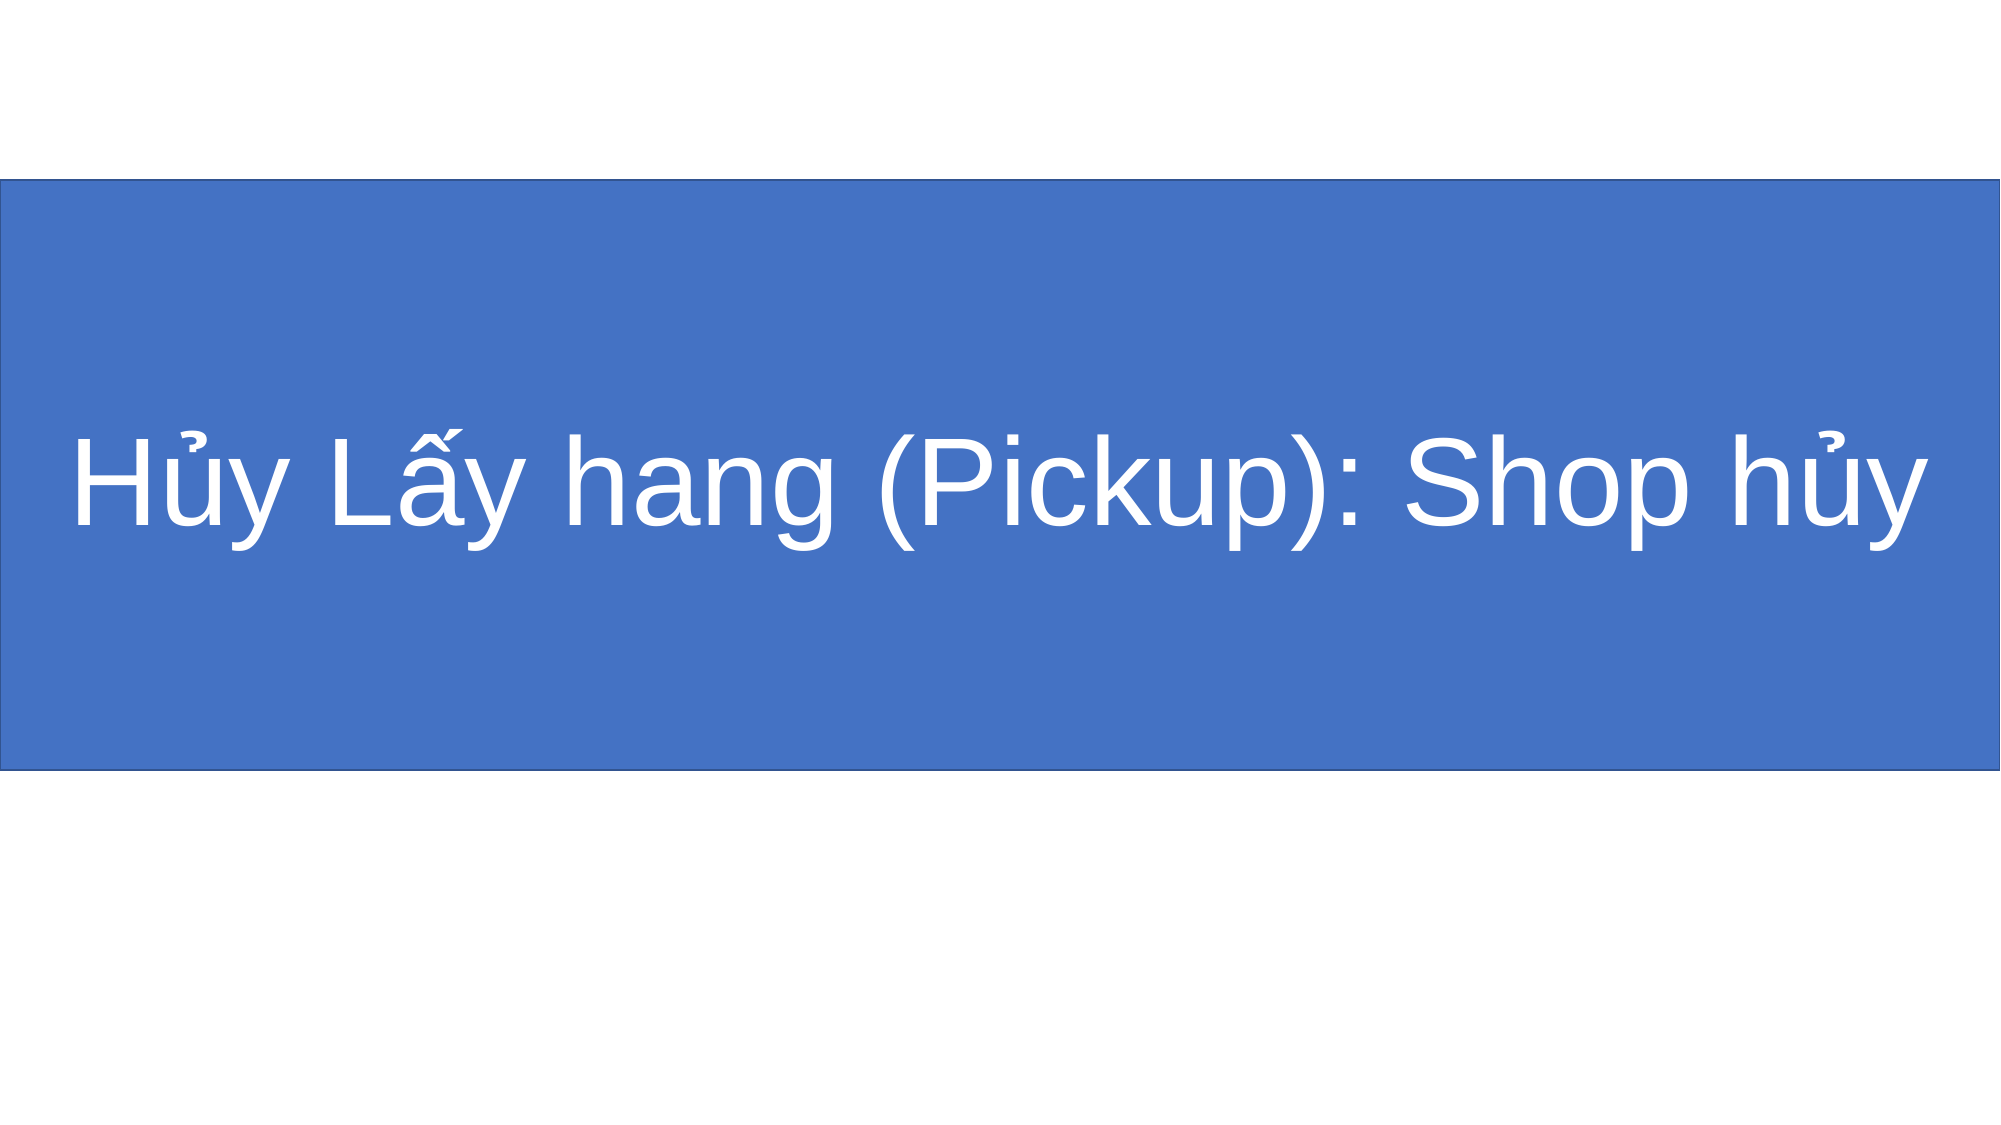

#
Hủy Lấy hang (Pickup): Shop hủy